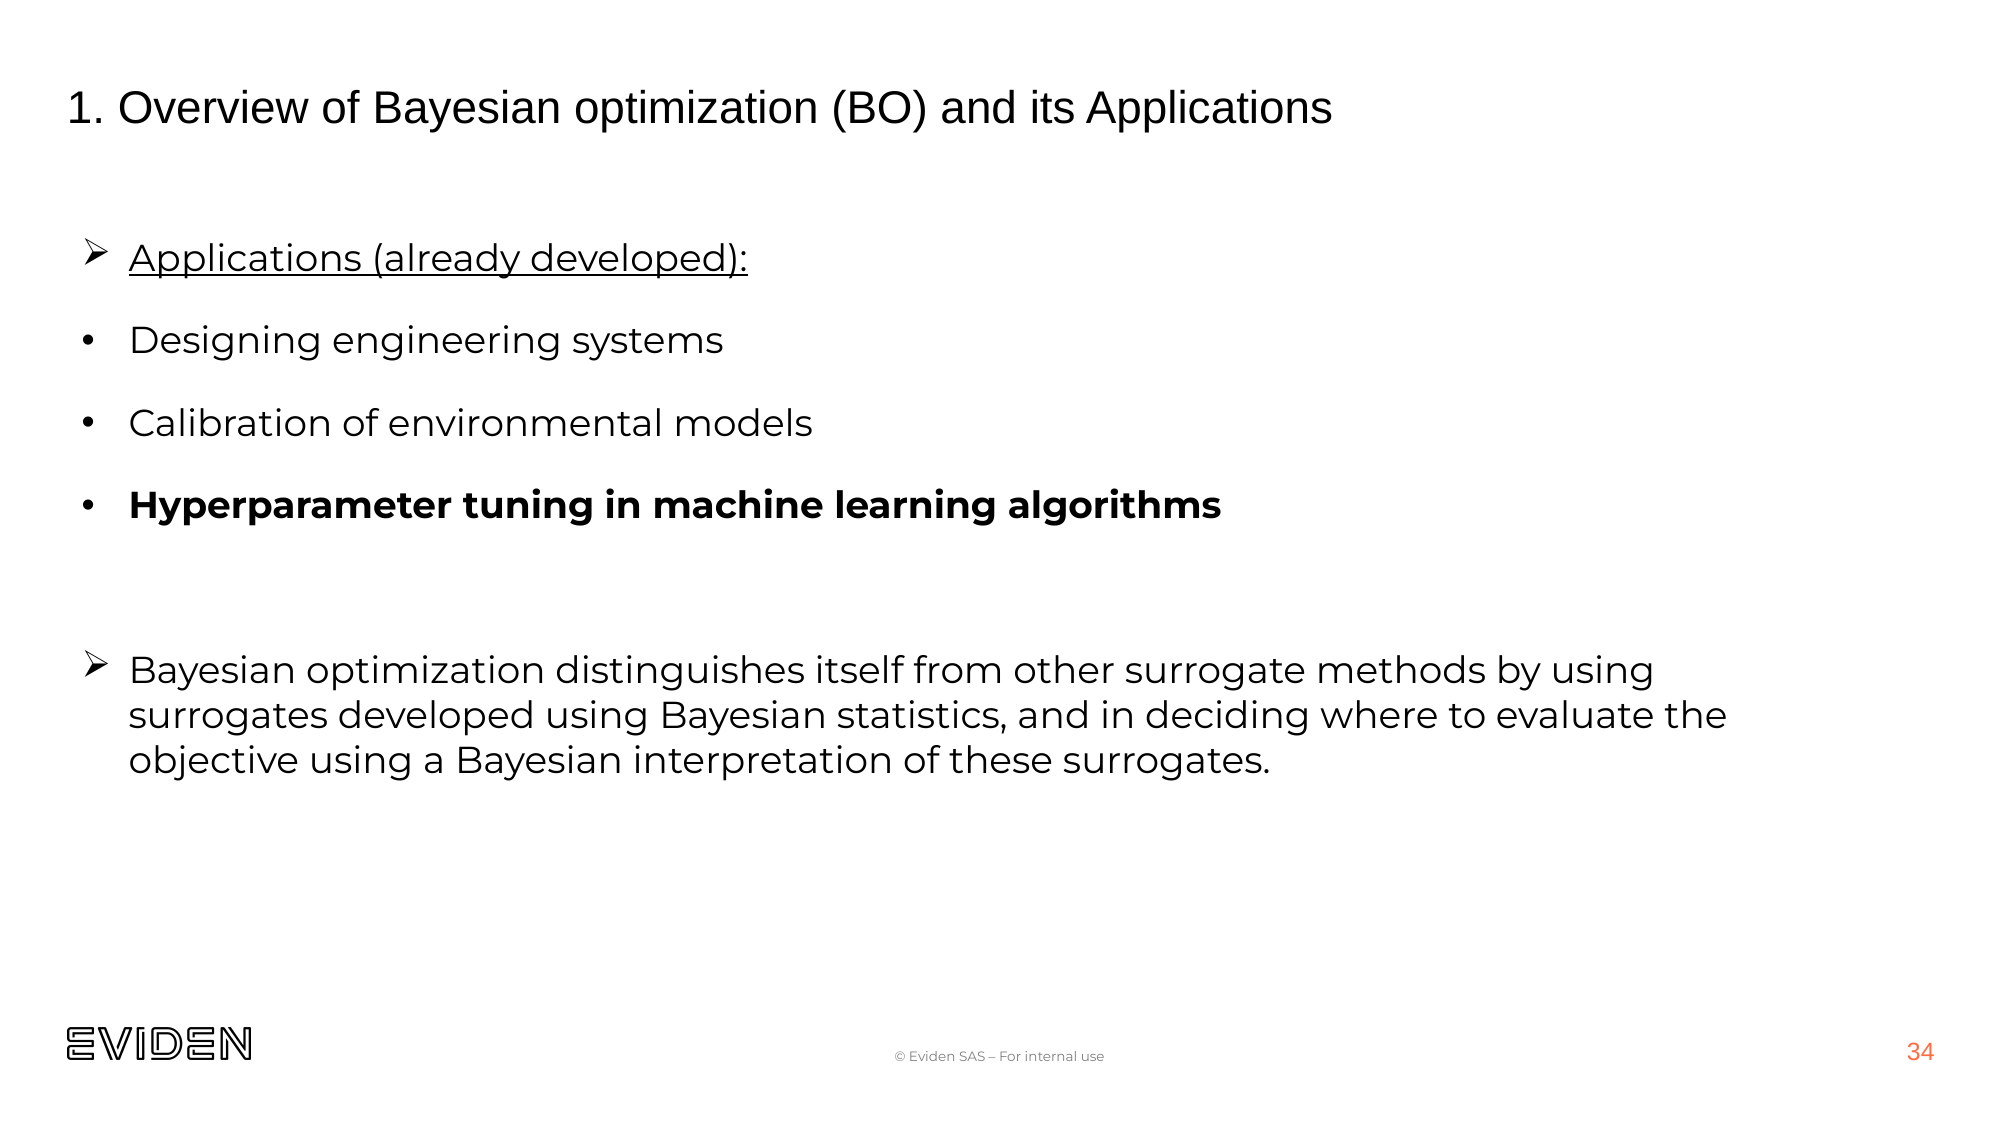

# 1. Overview of Bayesian optimization (BO) and its Applications
Applications (already developed):
Designing engineering systems
Calibration of environmental models
Hyperparameter tuning in machine learning algorithms

Bayesian optimization distinguishes itself from other surrogate methods by using surrogates developed using Bayesian statistics, and in deciding where to evaluate the objective using a Bayesian interpretation of these surrogates.